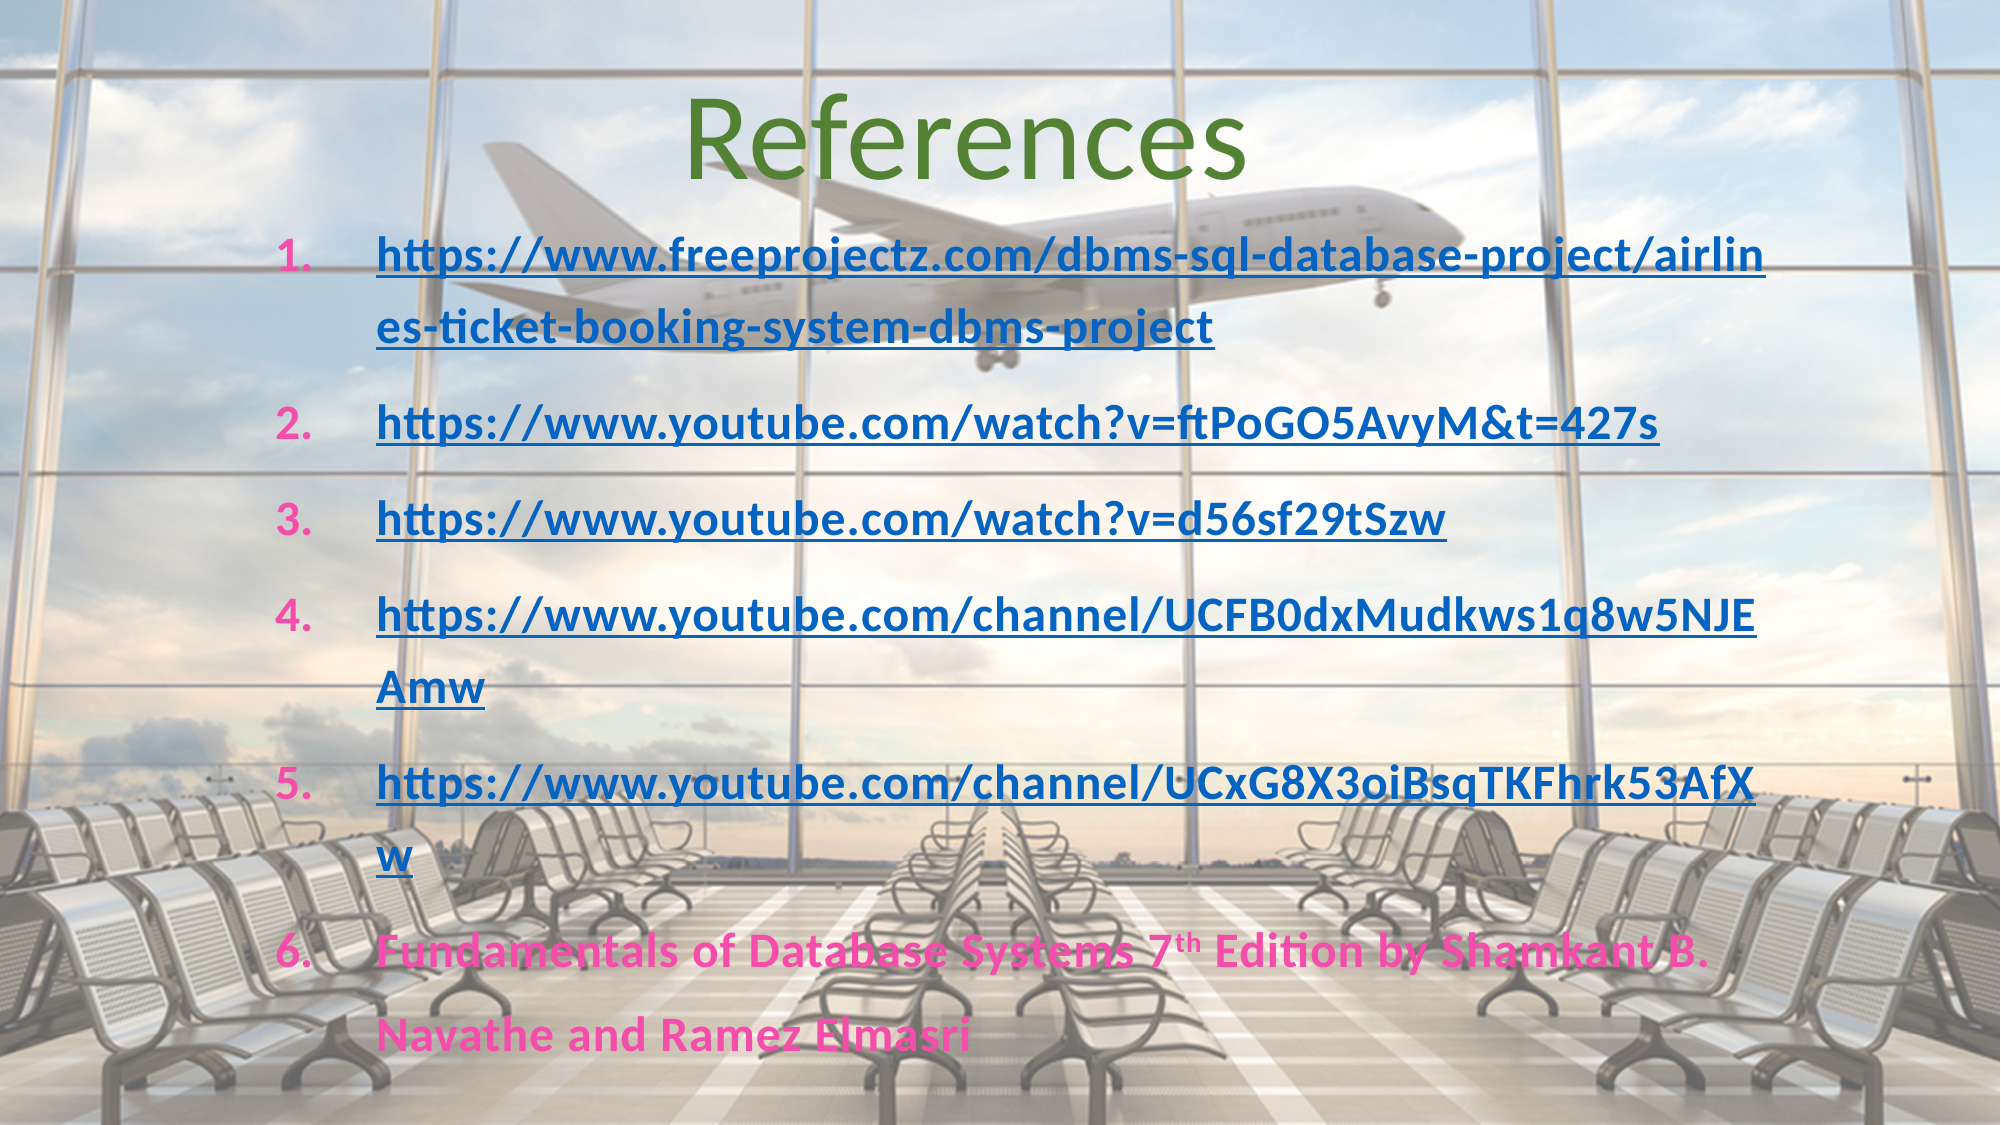

# References
https://www.freeprojectz.com/dbms-sql-database-project/airlines-ticket-booking-system-dbms-project
https://www.youtube.com/watch?v=ftPoGO5AvyM&t=427s
https://www.youtube.com/watch?v=d56sf29tSzw
https://www.youtube.com/channel/UCFB0dxMudkws1q8w5NJEAmw
https://www.youtube.com/channel/UCxG8X3oiBsqTKFhrk53AfXw
Fundamentals of Database Systems 7th Edition by Shamkant B. Navathe and Ramez Elmasri